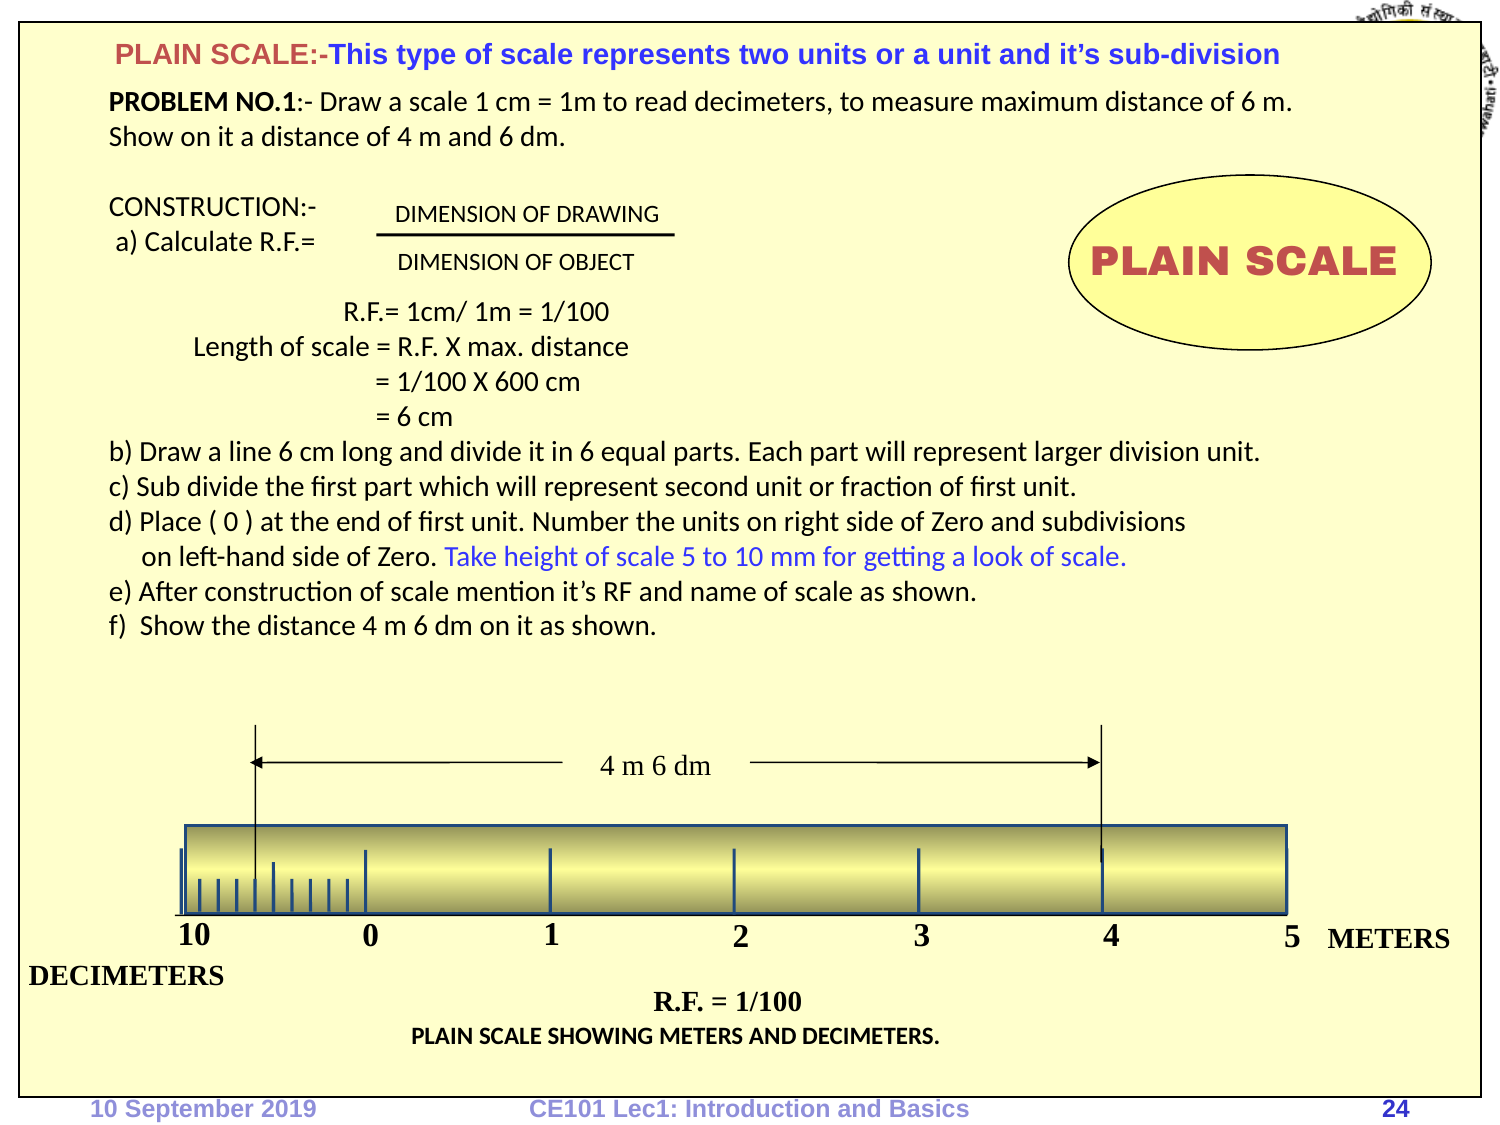

PLAIN SCALE:-
This type of scale represents two units or a unit and it’s sub-division
PROBLEM NO.1:- Draw a scale 1 cm = 1m to read decimeters, to measure maximum distance of 6 m.
Show on it a distance of 4 m and 6 dm.

CONSTRUCTION:-
 a) Calculate R.F.=

	             R.F.= 1cm/ 1m = 1/100
             Length of scale = R.F. X max. distance
                                         = 1/100 X 600 cm
	                  = 6 cm
b) Draw a line 6 cm long and divide it in 6 equal parts. Each part will represent larger division unit.
c) Sub divide the first part which will represent second unit or fraction of first unit.
d) Place ( 0 ) at the end of first unit. Number the units on right side of Zero and subdivisions
     on left-hand side of Zero. Take height of scale 5 to 10 mm for getting a look of scale.
e) After construction of scale mention it’s RF and name of scale as shown.
f)  Show the distance 4 m 6 dm on it as shown.

DIMENSION OF DRAWING

DIMENSION OF OBJECT

PLAIN SCALE

4 m 6 dm

10
1
0
  4
 3
 2
  5
METERS

DECIMETERS
R.F. = 1/100
PLAIN SCALE SHOWING METERS AND DECIMETERS.
10 September 2019
CE101 Lec1: Introduction and Basics
24